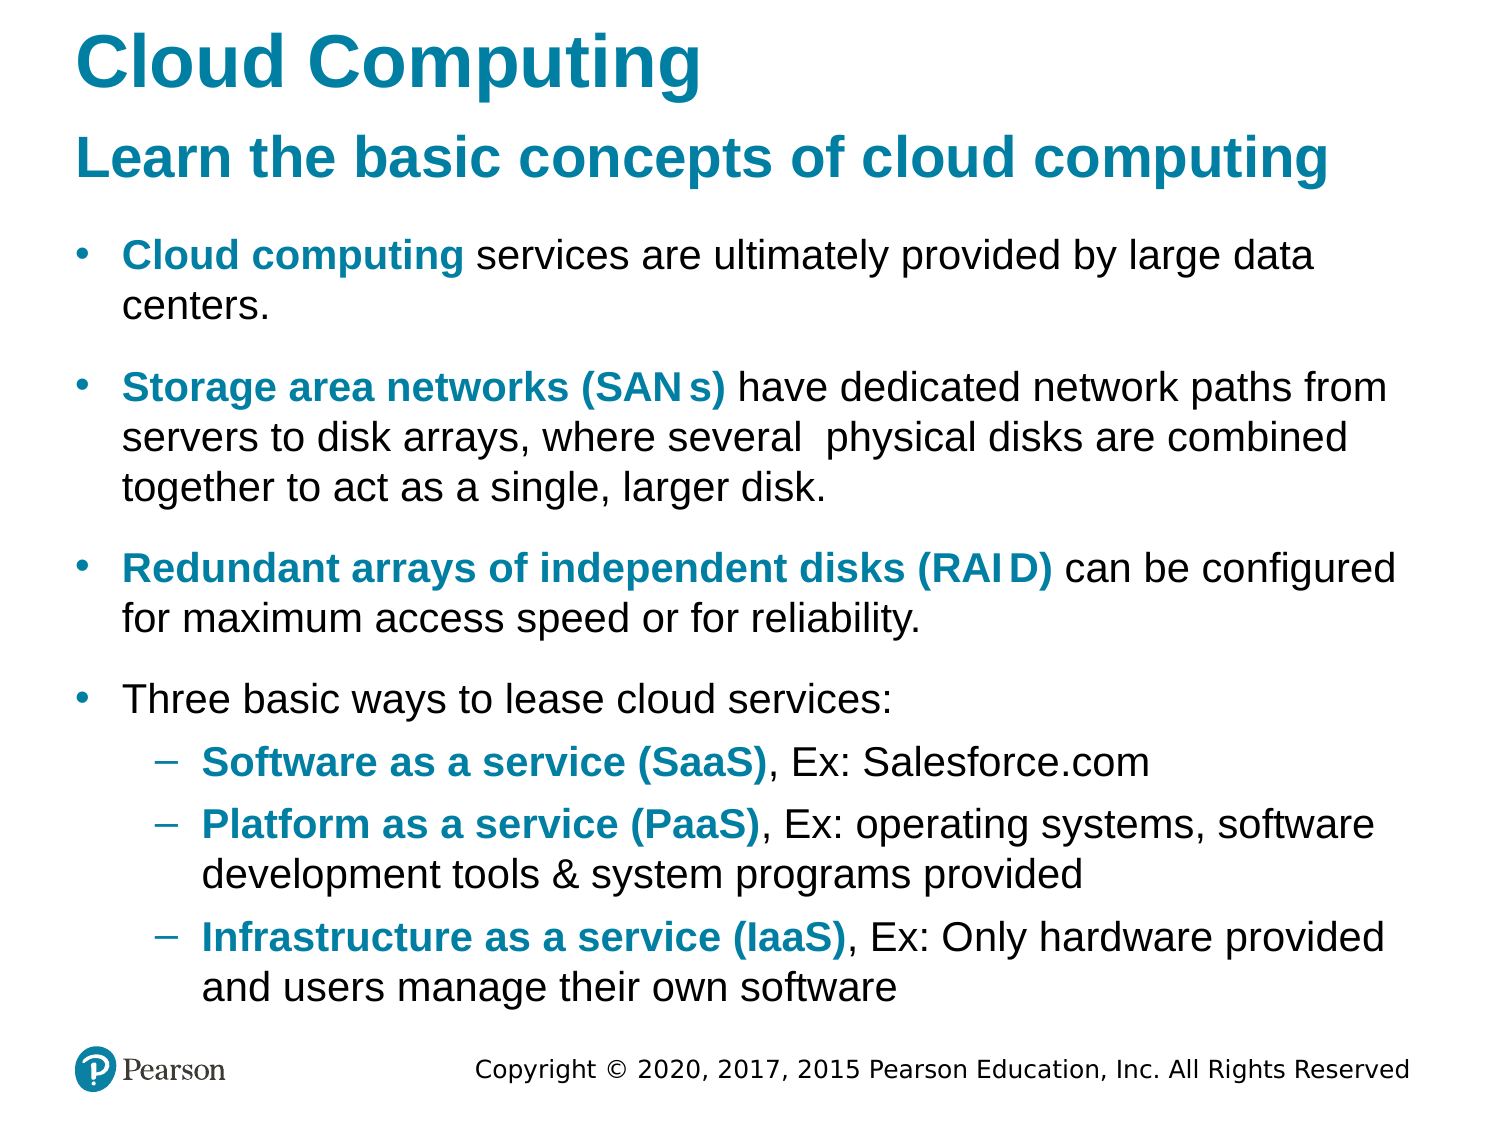

# Cloud Computing
Learn the basic concepts of cloud computing
Cloud computing services are ultimately provided by large data centers.
Storage area networks (S A N s) have dedicated network paths from servers to disk arrays, where several  physical disks are combined together to act as a single, larger disk.
Redundant arrays of independent disks (R A I D) can be configured for maximum access speed or for reliability.
Three basic ways to lease cloud services:
Software as a service (SaaS), Ex: Salesforce.com
Platform as a service (PaaS), Ex: operating systems, software development tools & system programs provided
Infrastructure as a service (IaaS), Ex: Only hardware provided and users manage their own software